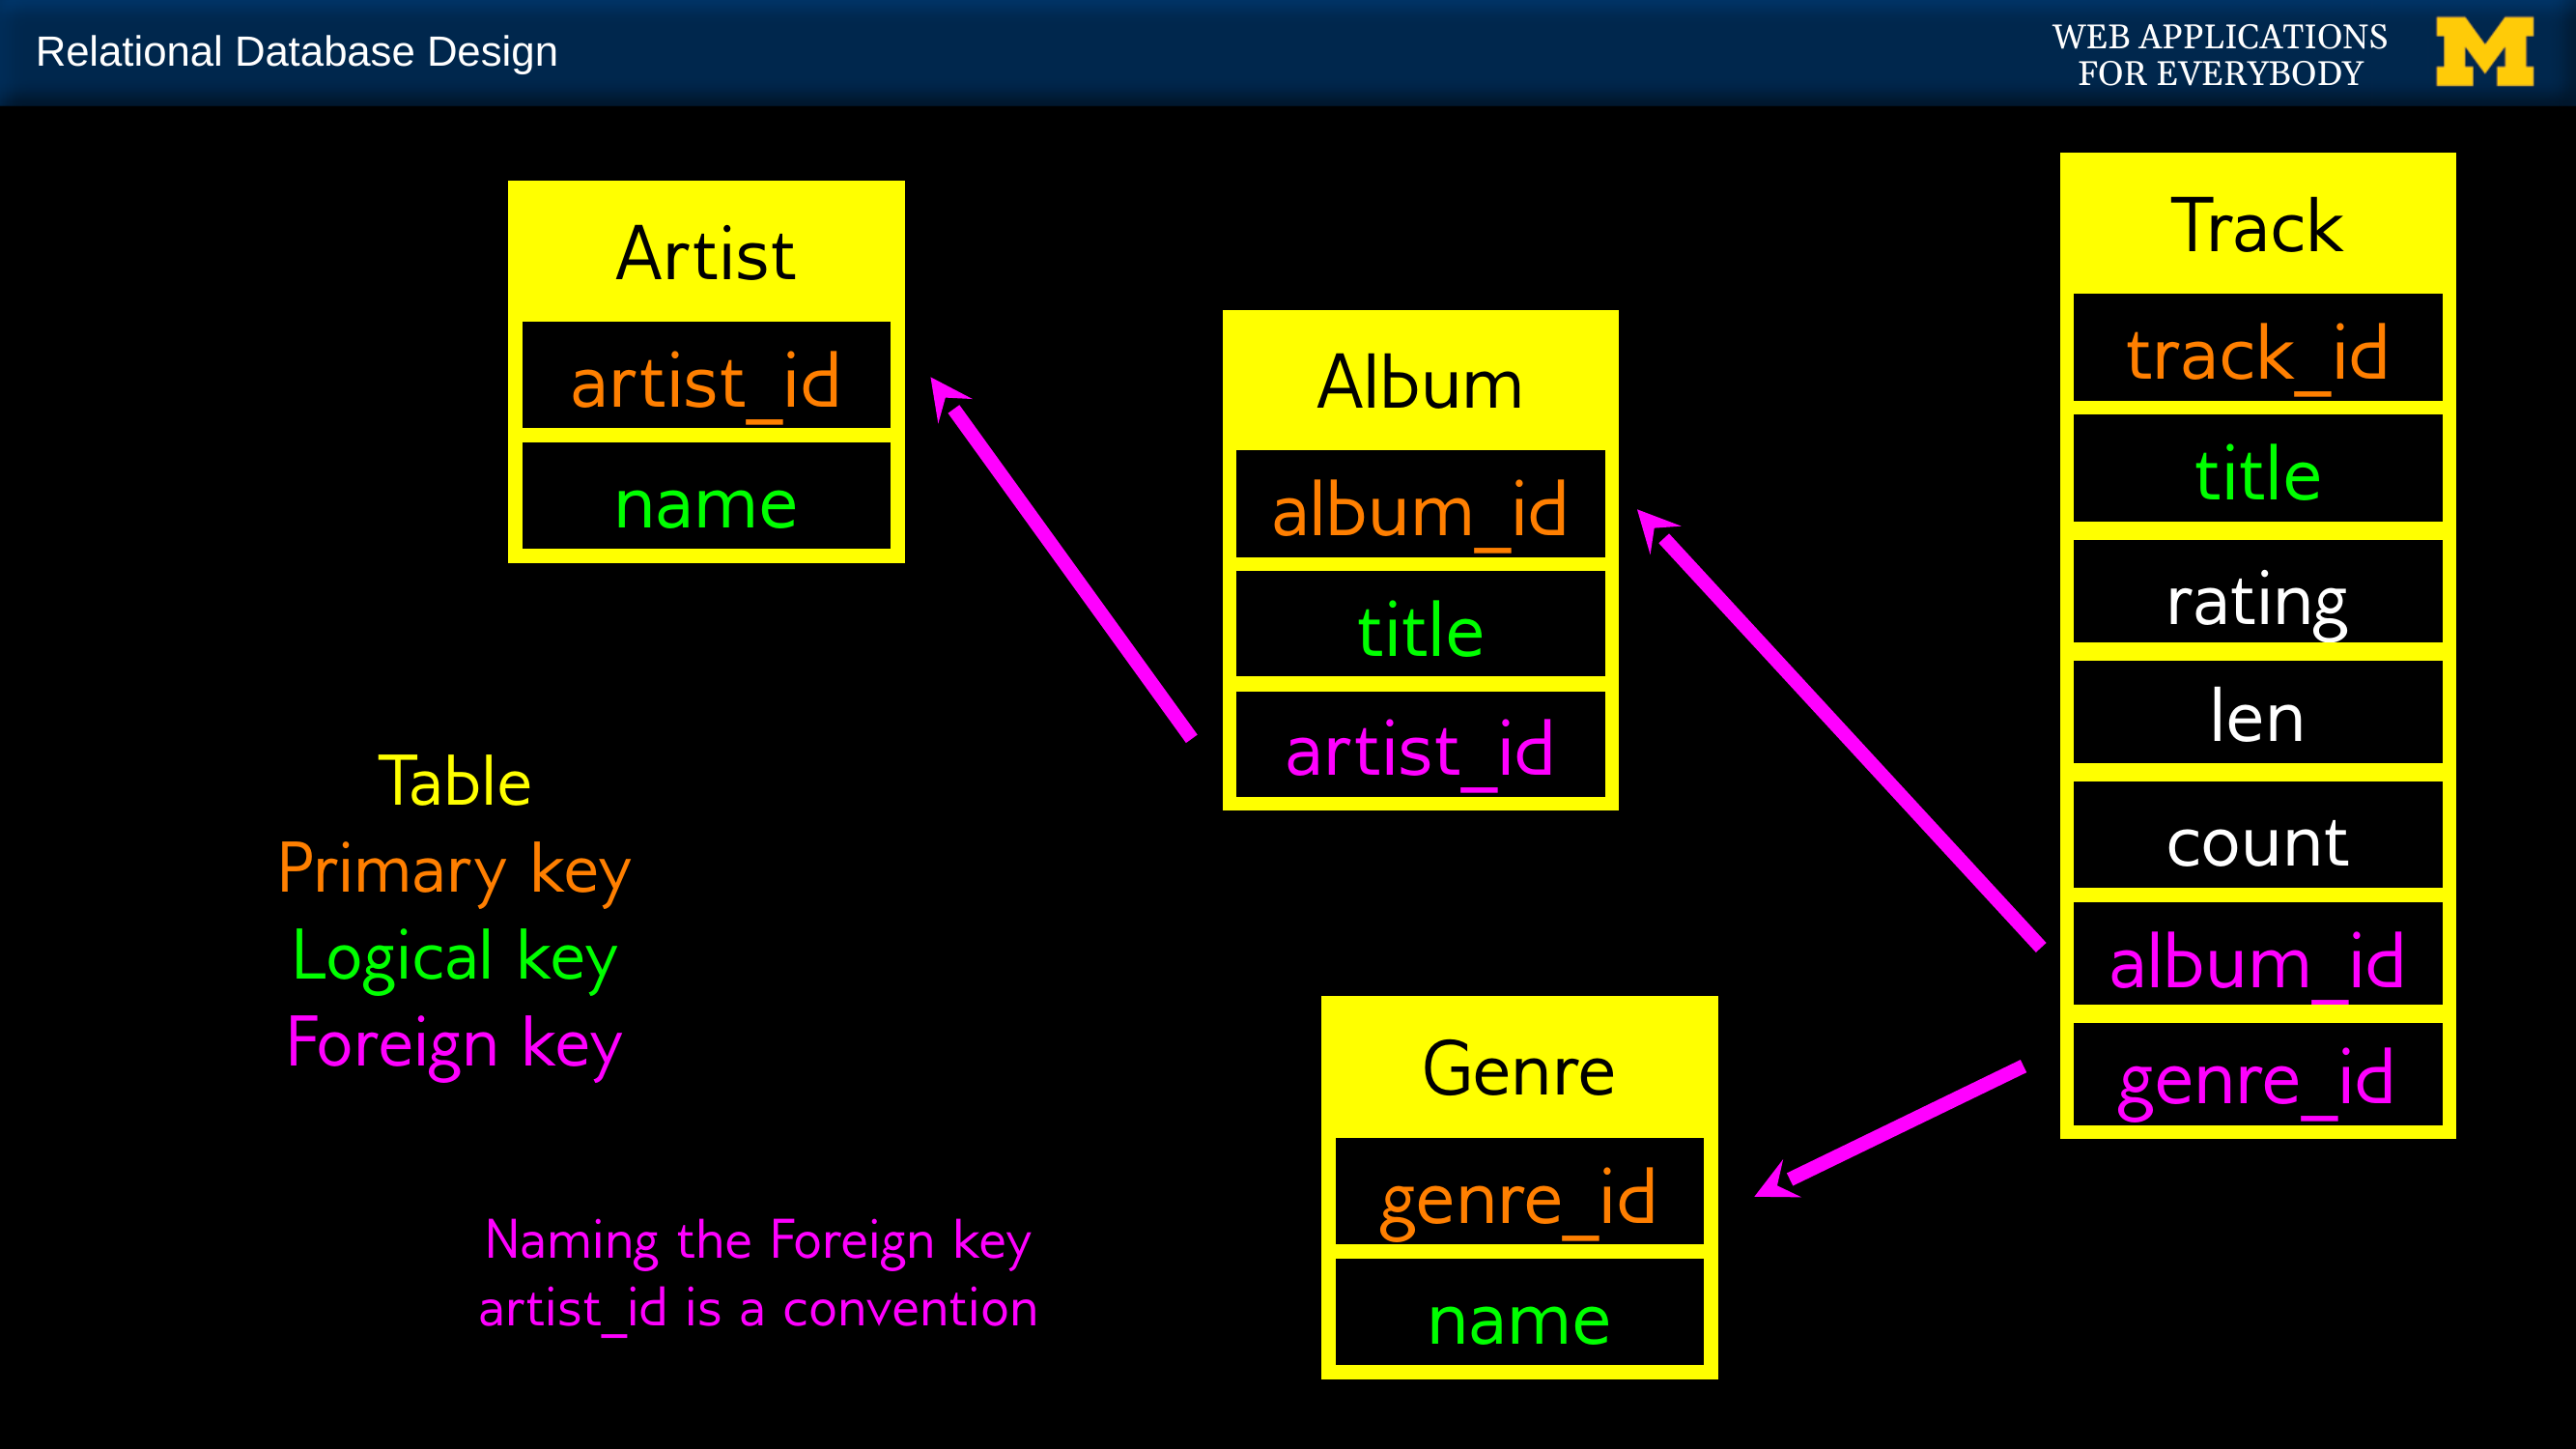

Track
Artist
track_id
artist_id
Album

title
name
album_id

rating
title
len
artist_id
Table
Primary key
Logical key
Foreign key
count
album_id
Genre
genre_id

genre_id
Naming the Foreign key artist_id is a convention
name